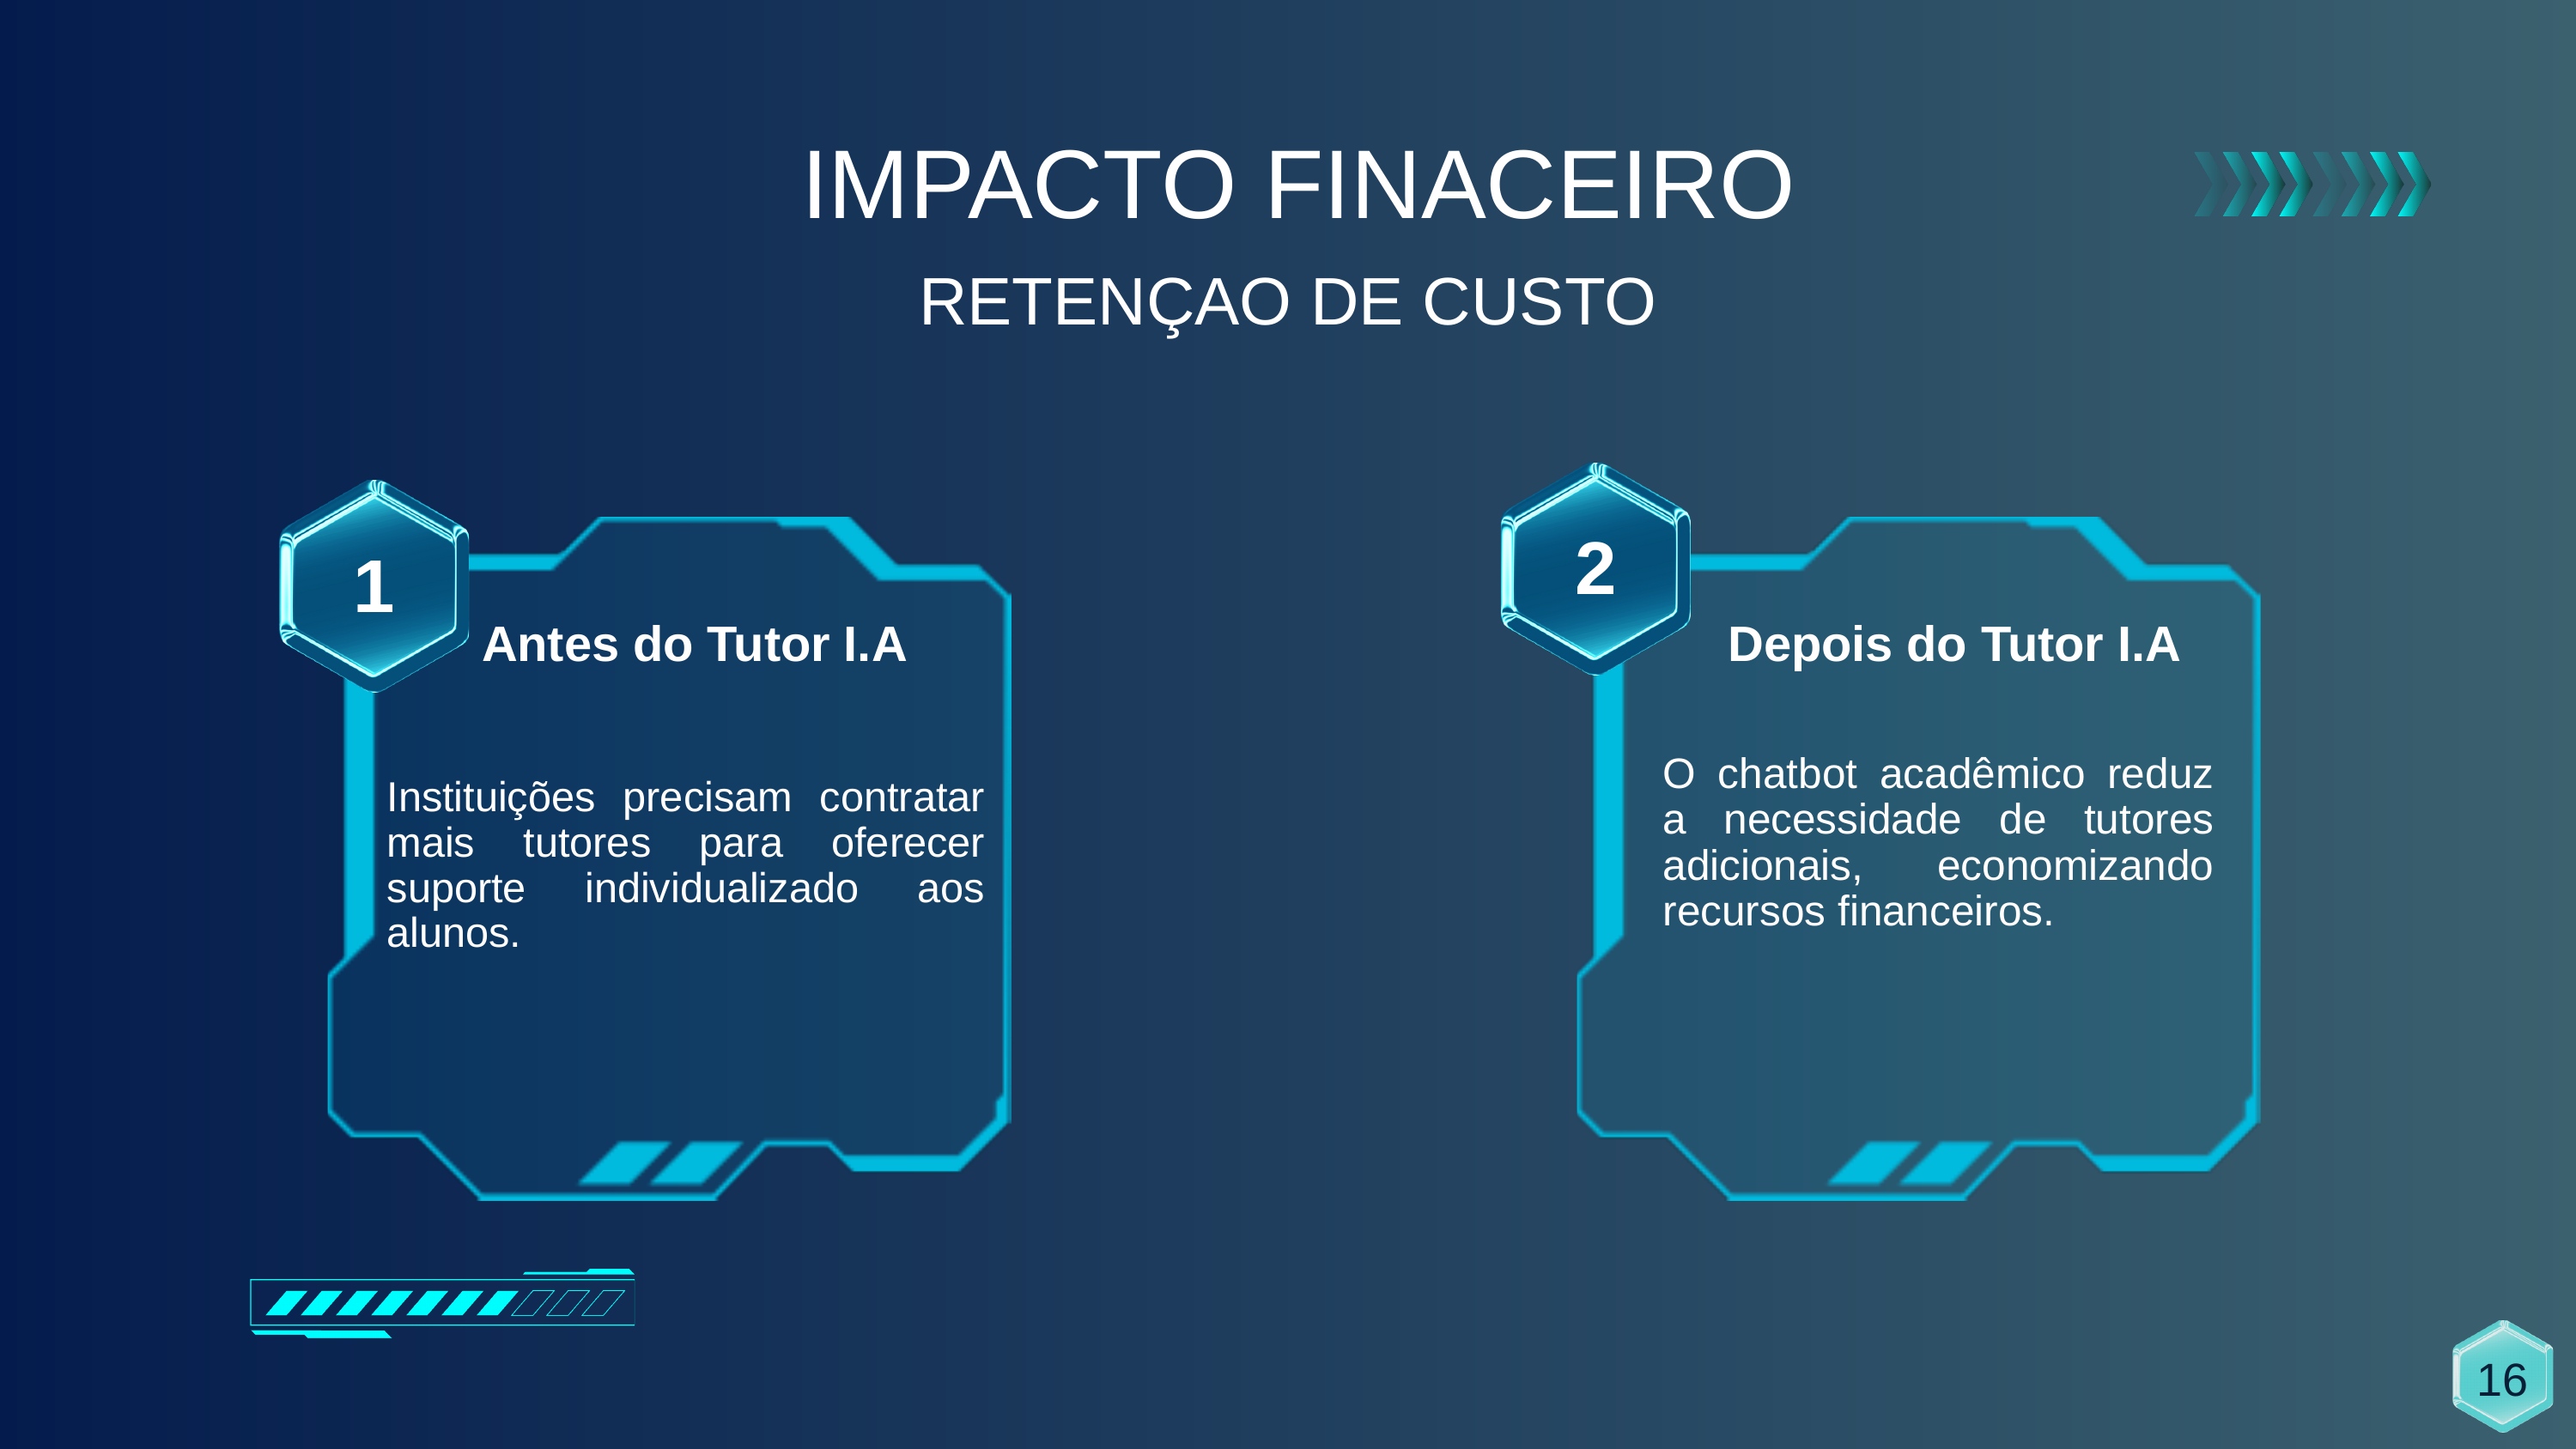

IMPACTO FINACEIRO

RETENÇAO DE CUSTO

2

1
Antes do Tutor I.A
Depois do Tutor I.A
O chatbot acadêmico reduz a necessidade de tutores adicionais, economizando recursos financeiros.
Instituições precisam contratar mais tutores para oferecer suporte individualizado aos alunos.

16